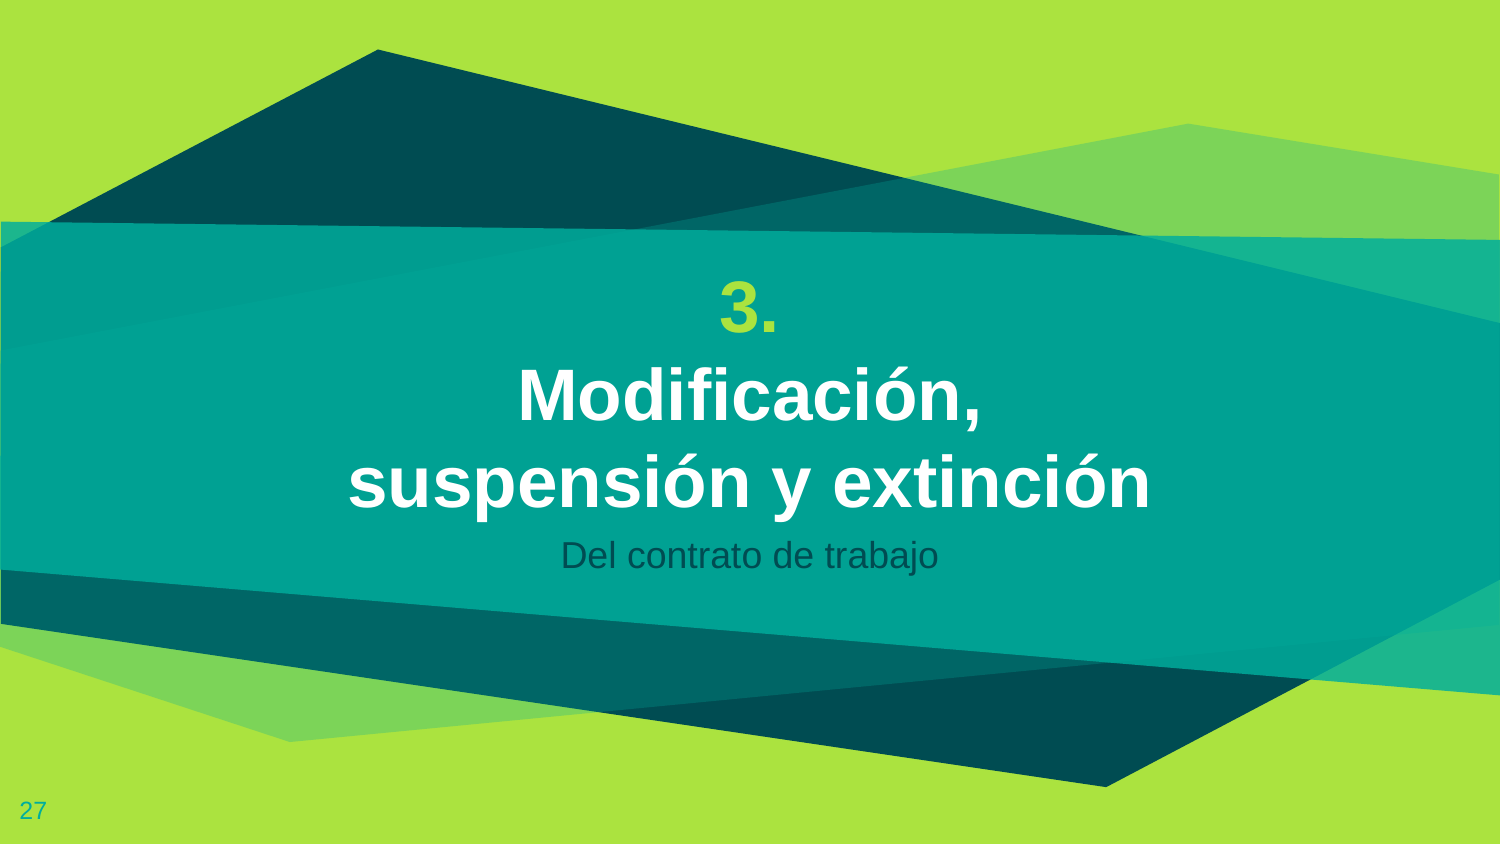

# 3.
Modificación, suspensión y extinción
Del contrato de trabajo
27